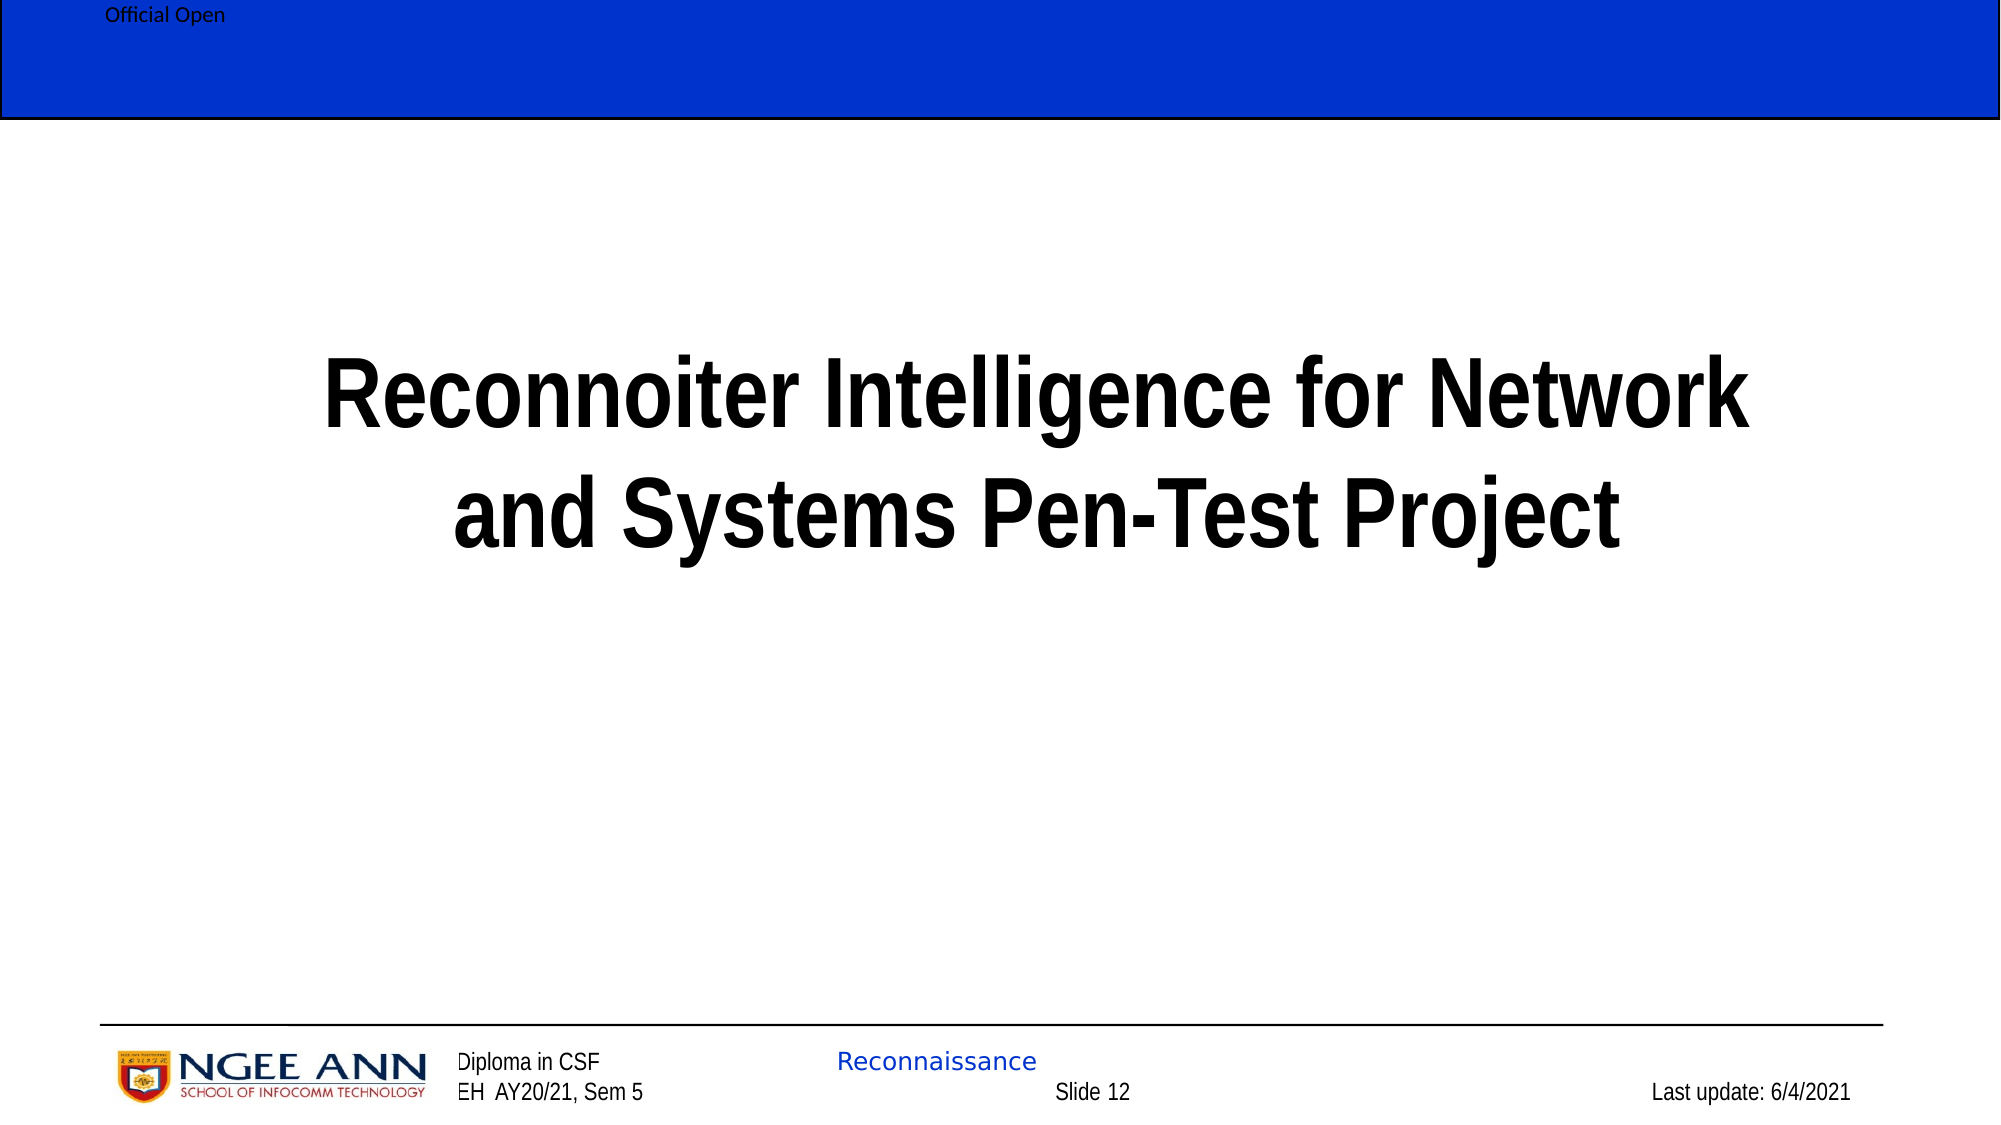

Reconnoiter Intelligence for Network and Systems Pen-Test Project